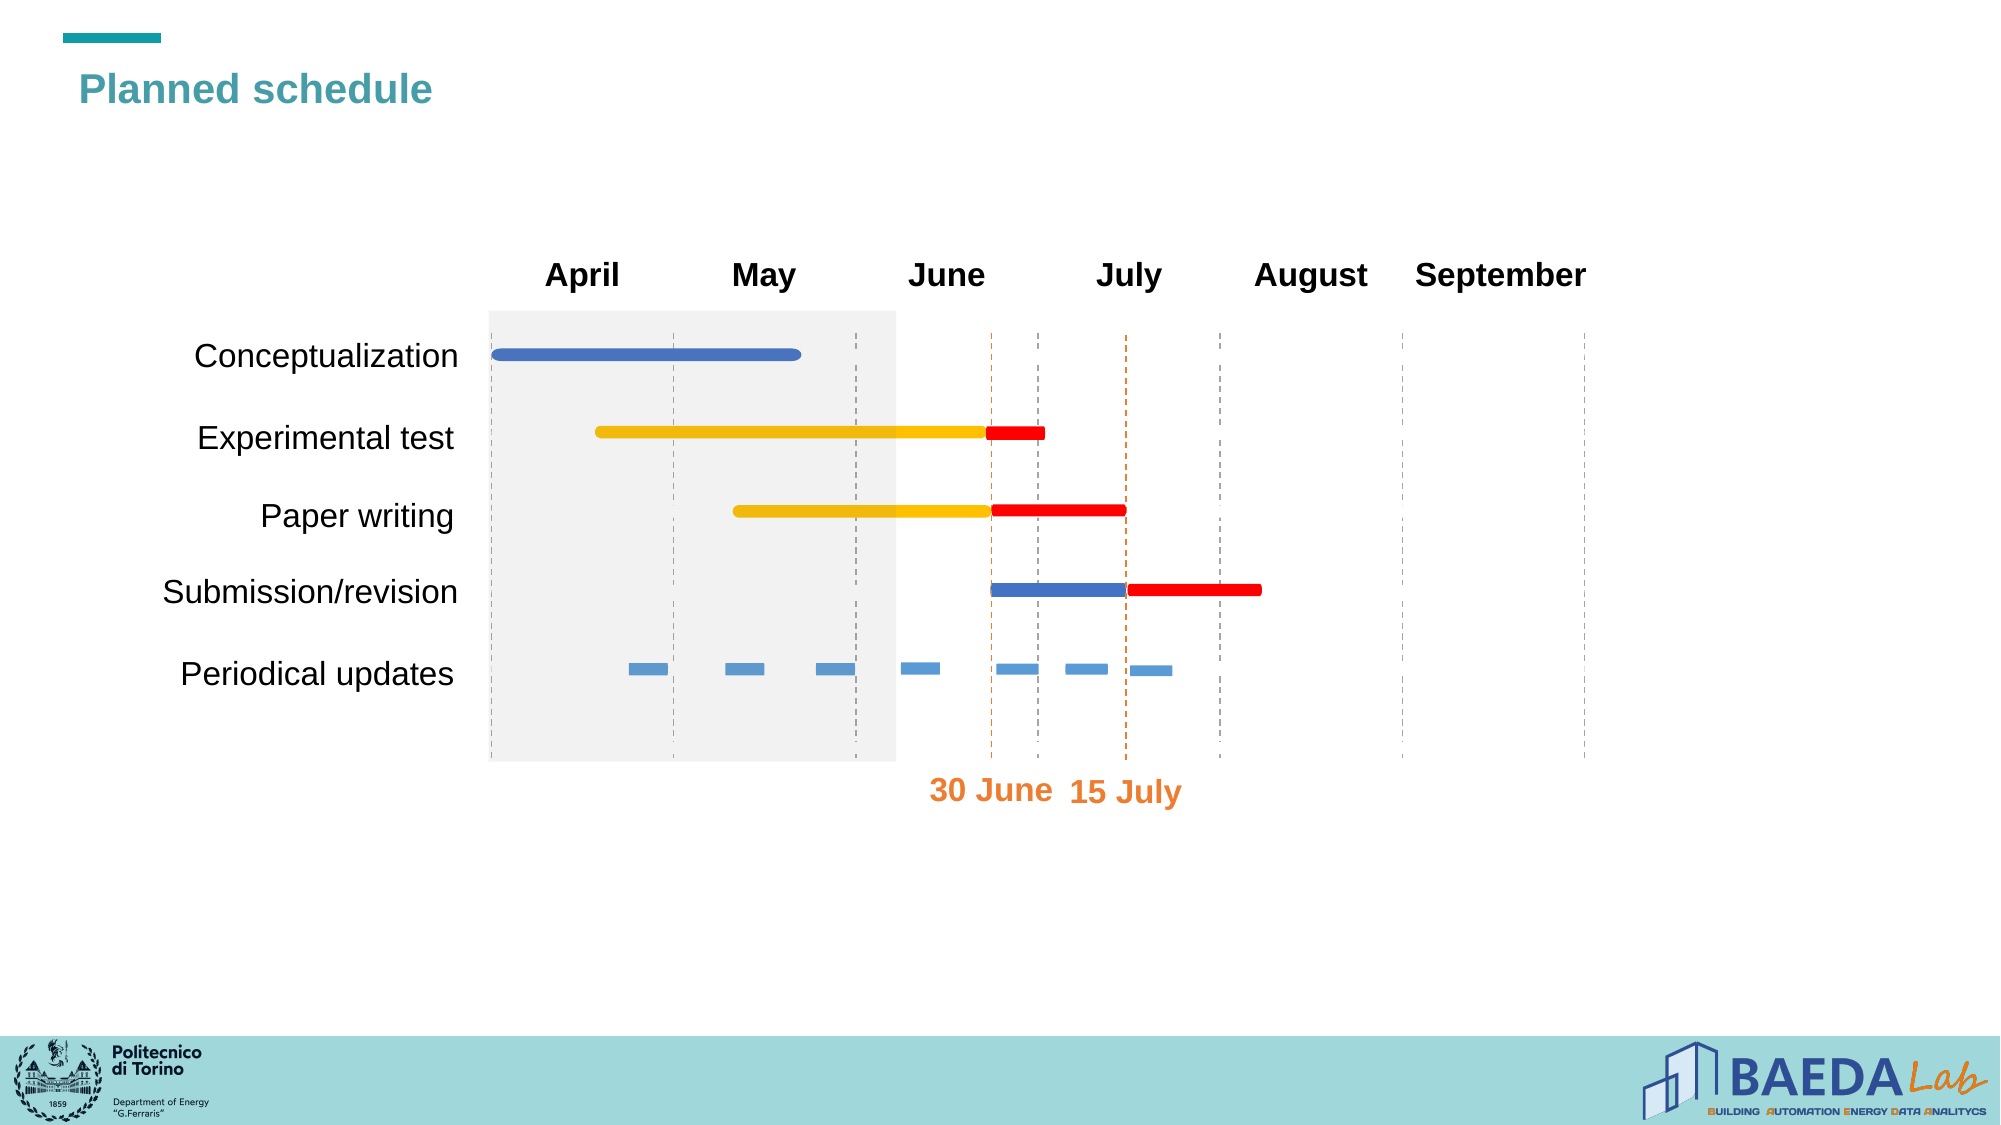

# Planned schedule
May
June
April
July
August
September

Conceptualization

Experimental test

Paper writing

Submission/revision

Periodical updates

30 June
15 July